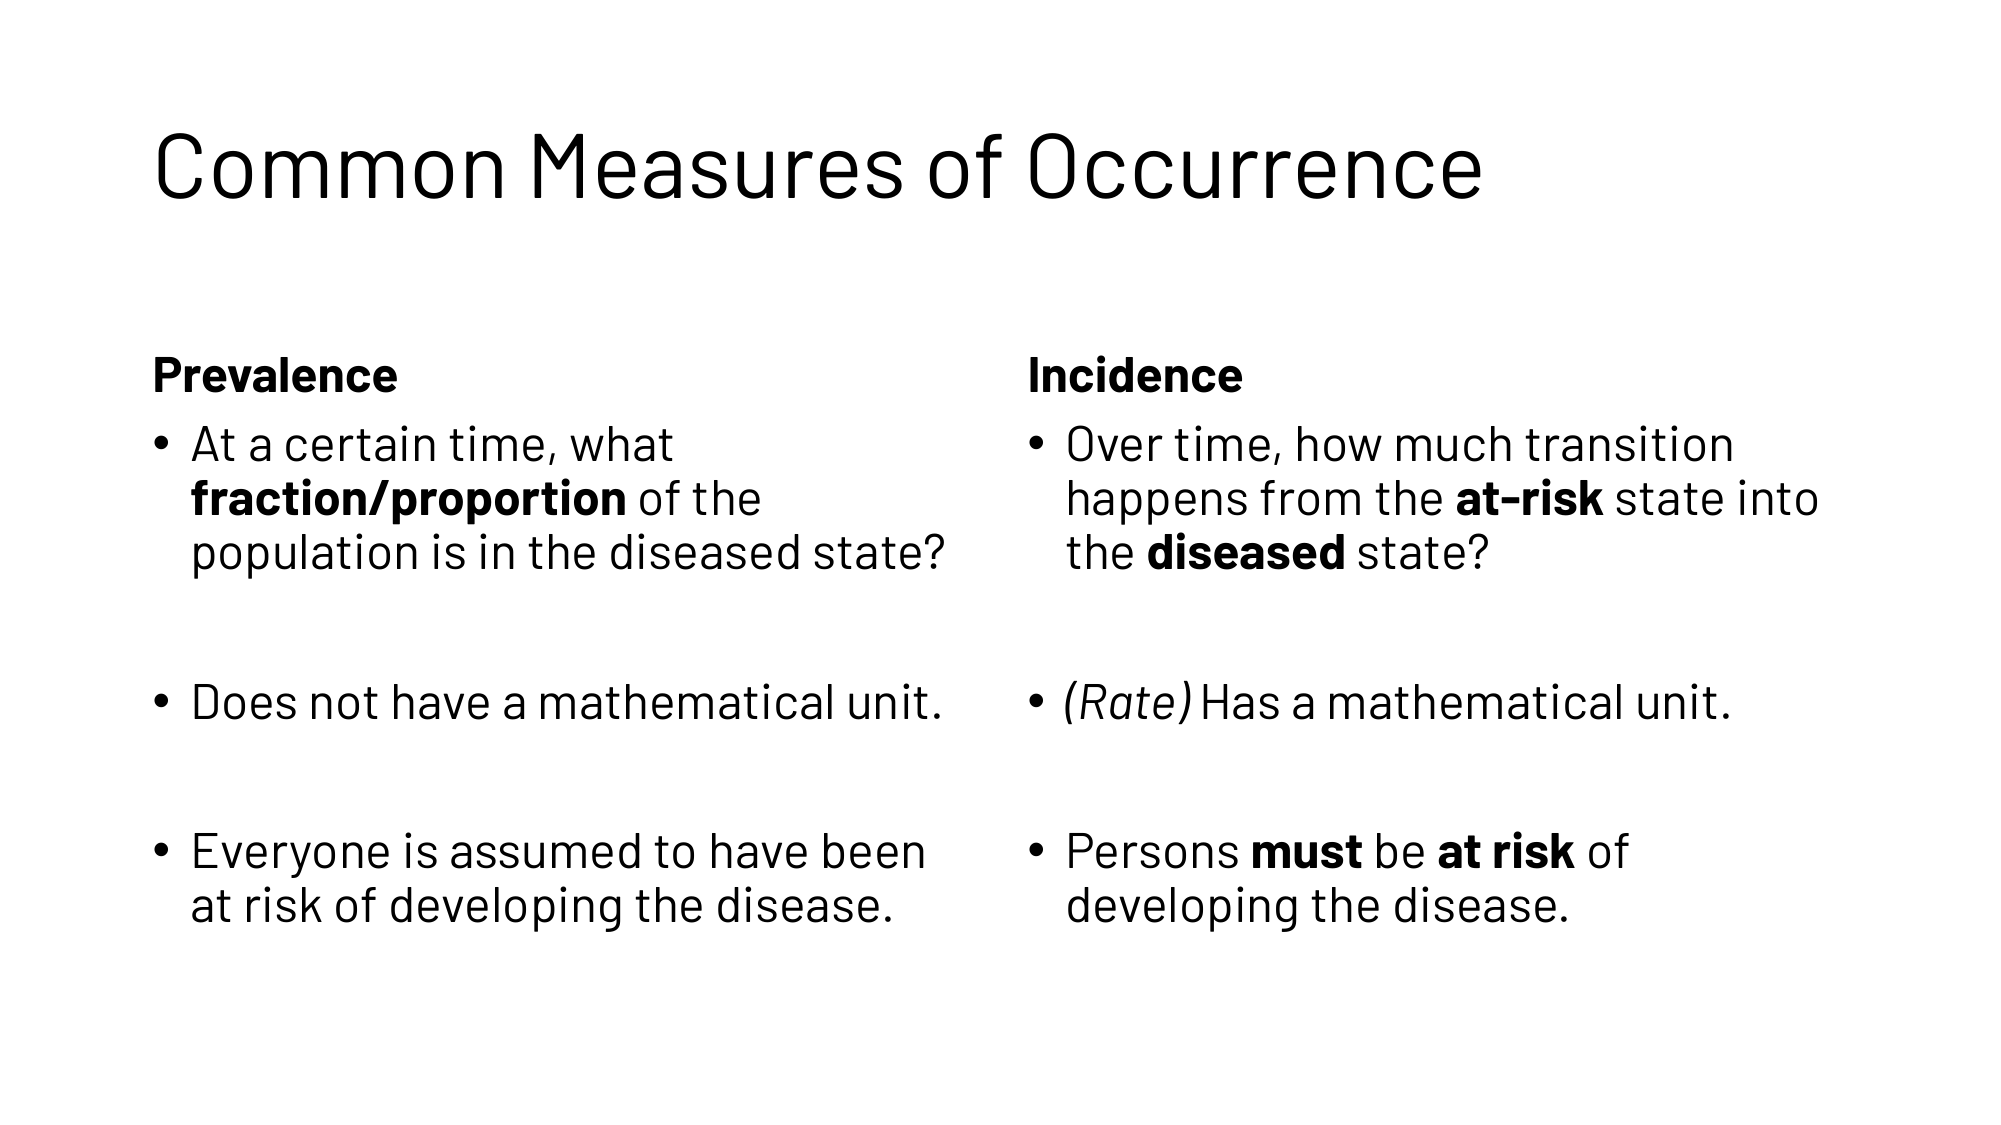

# Common Measures of Occurrence
Prevalence
Incidence
At a certain time, what fraction/proportion of the population is in the diseased state?

Does not have a mathematical unit.

Everyone is assumed to have been at risk of developing the disease.
Over time, how much transition happens from the at-risk state into the diseased state?

(Rate) Has a mathematical unit.

Persons must be at risk of developing the disease.